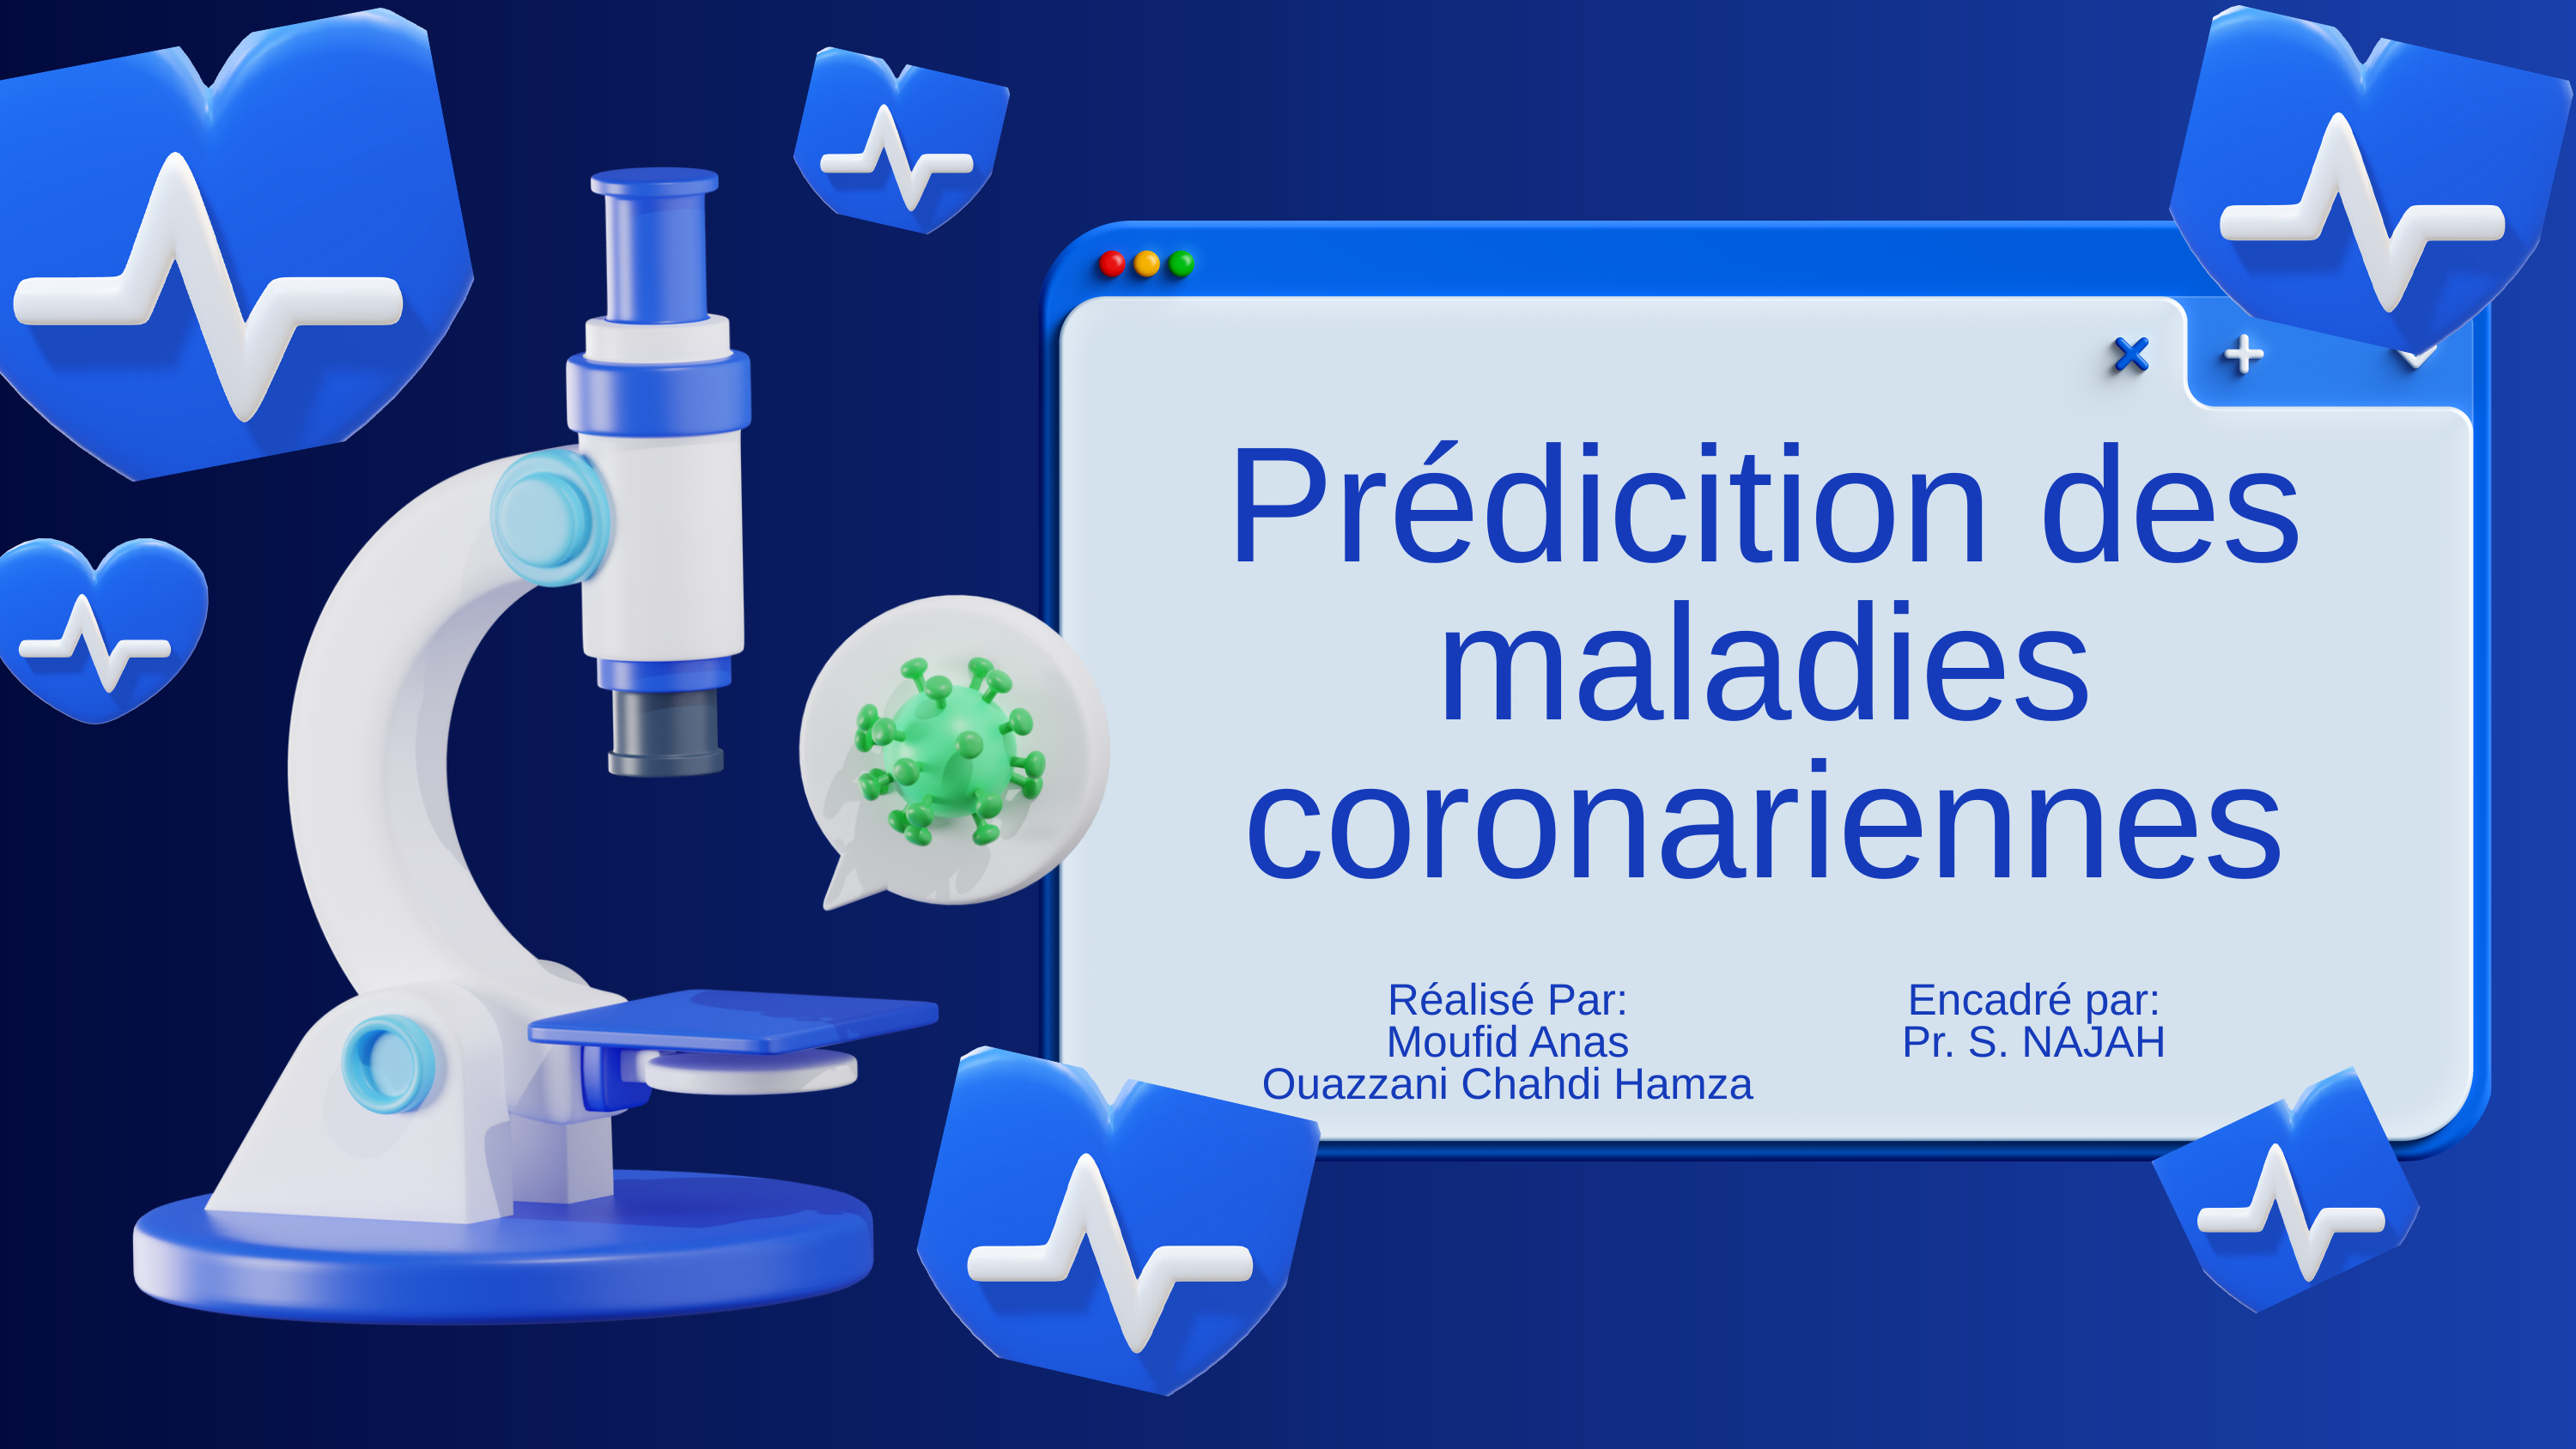

Prédicition des maladies coronariennes

Réalisé Par:
Moufid Anas
Ouazzani Chahdi Hamza
Encadré par:
Pr. S. NAJAH